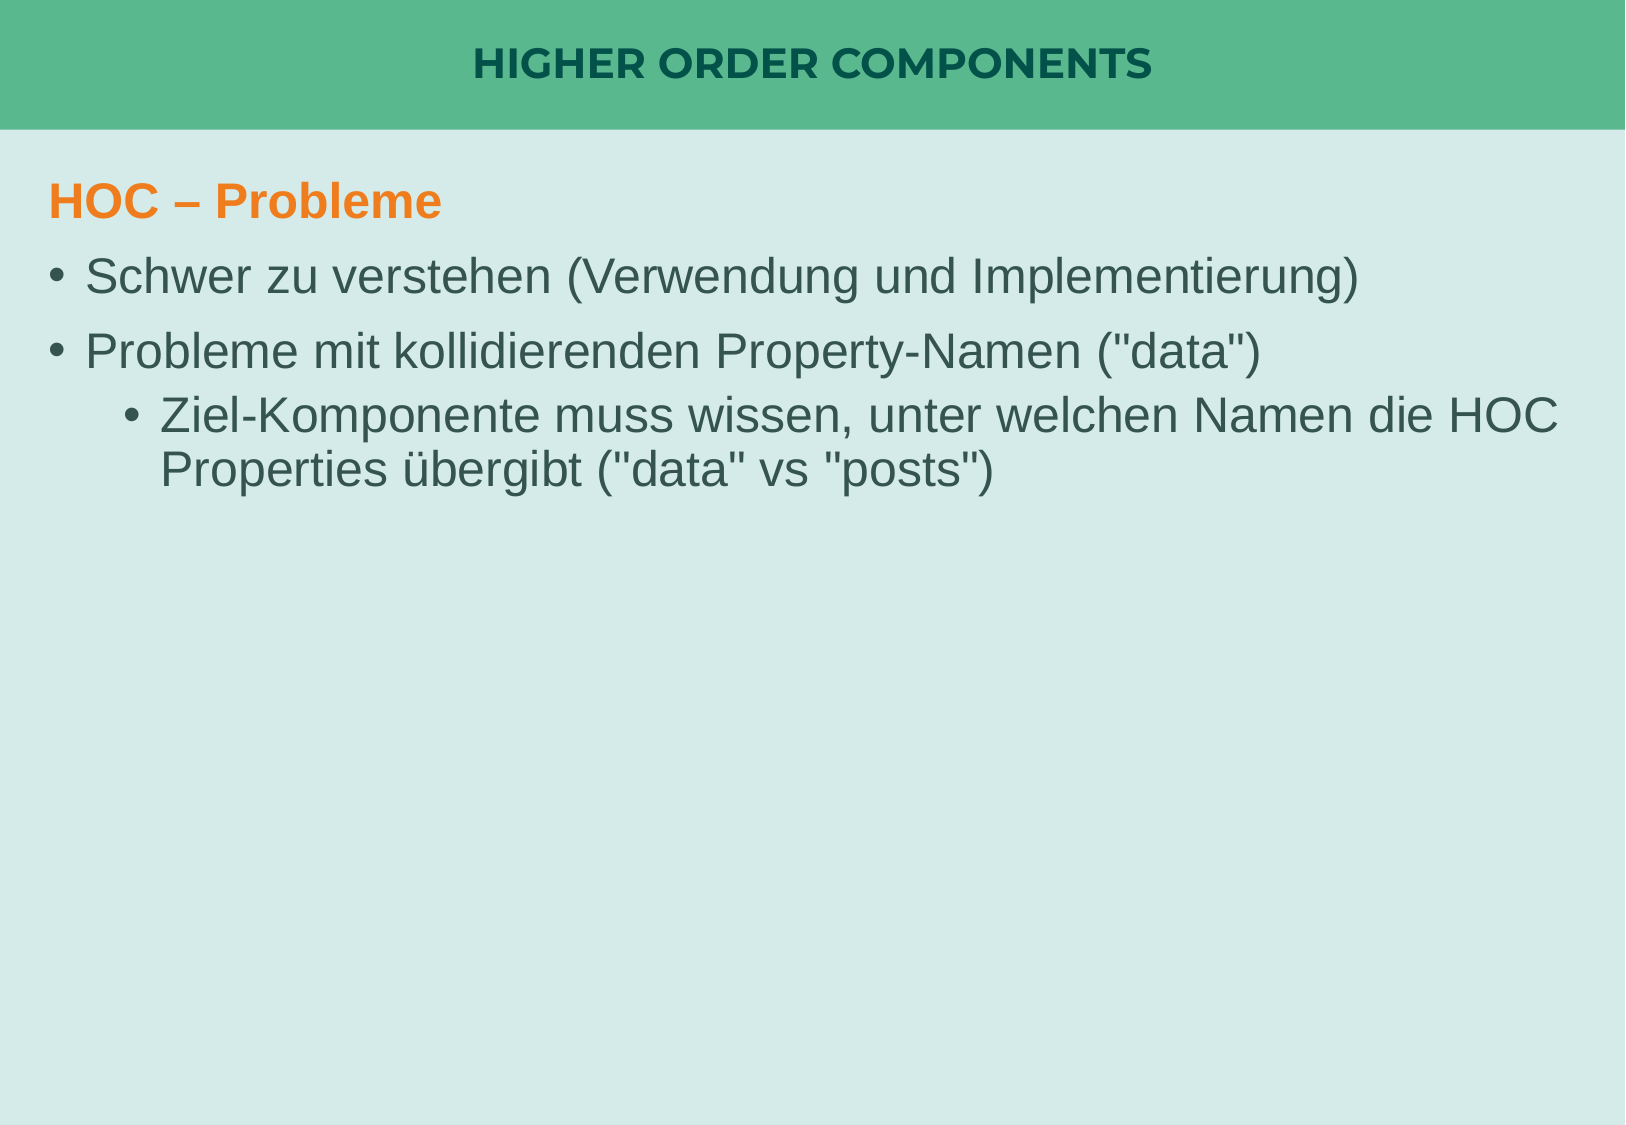

# Higher order Components
HOC – Probleme
Schwer zu verstehen (Verwendung und Implementierung)
Probleme mit kollidierenden Property-Namen ("data")
Ziel-Komponente muss wissen, unter welchen Namen die HOC Properties übergibt ("data" vs "posts")
Beispiel: ChatPage oder Tabs

Beispiel: UserStatsPage für fetch ?